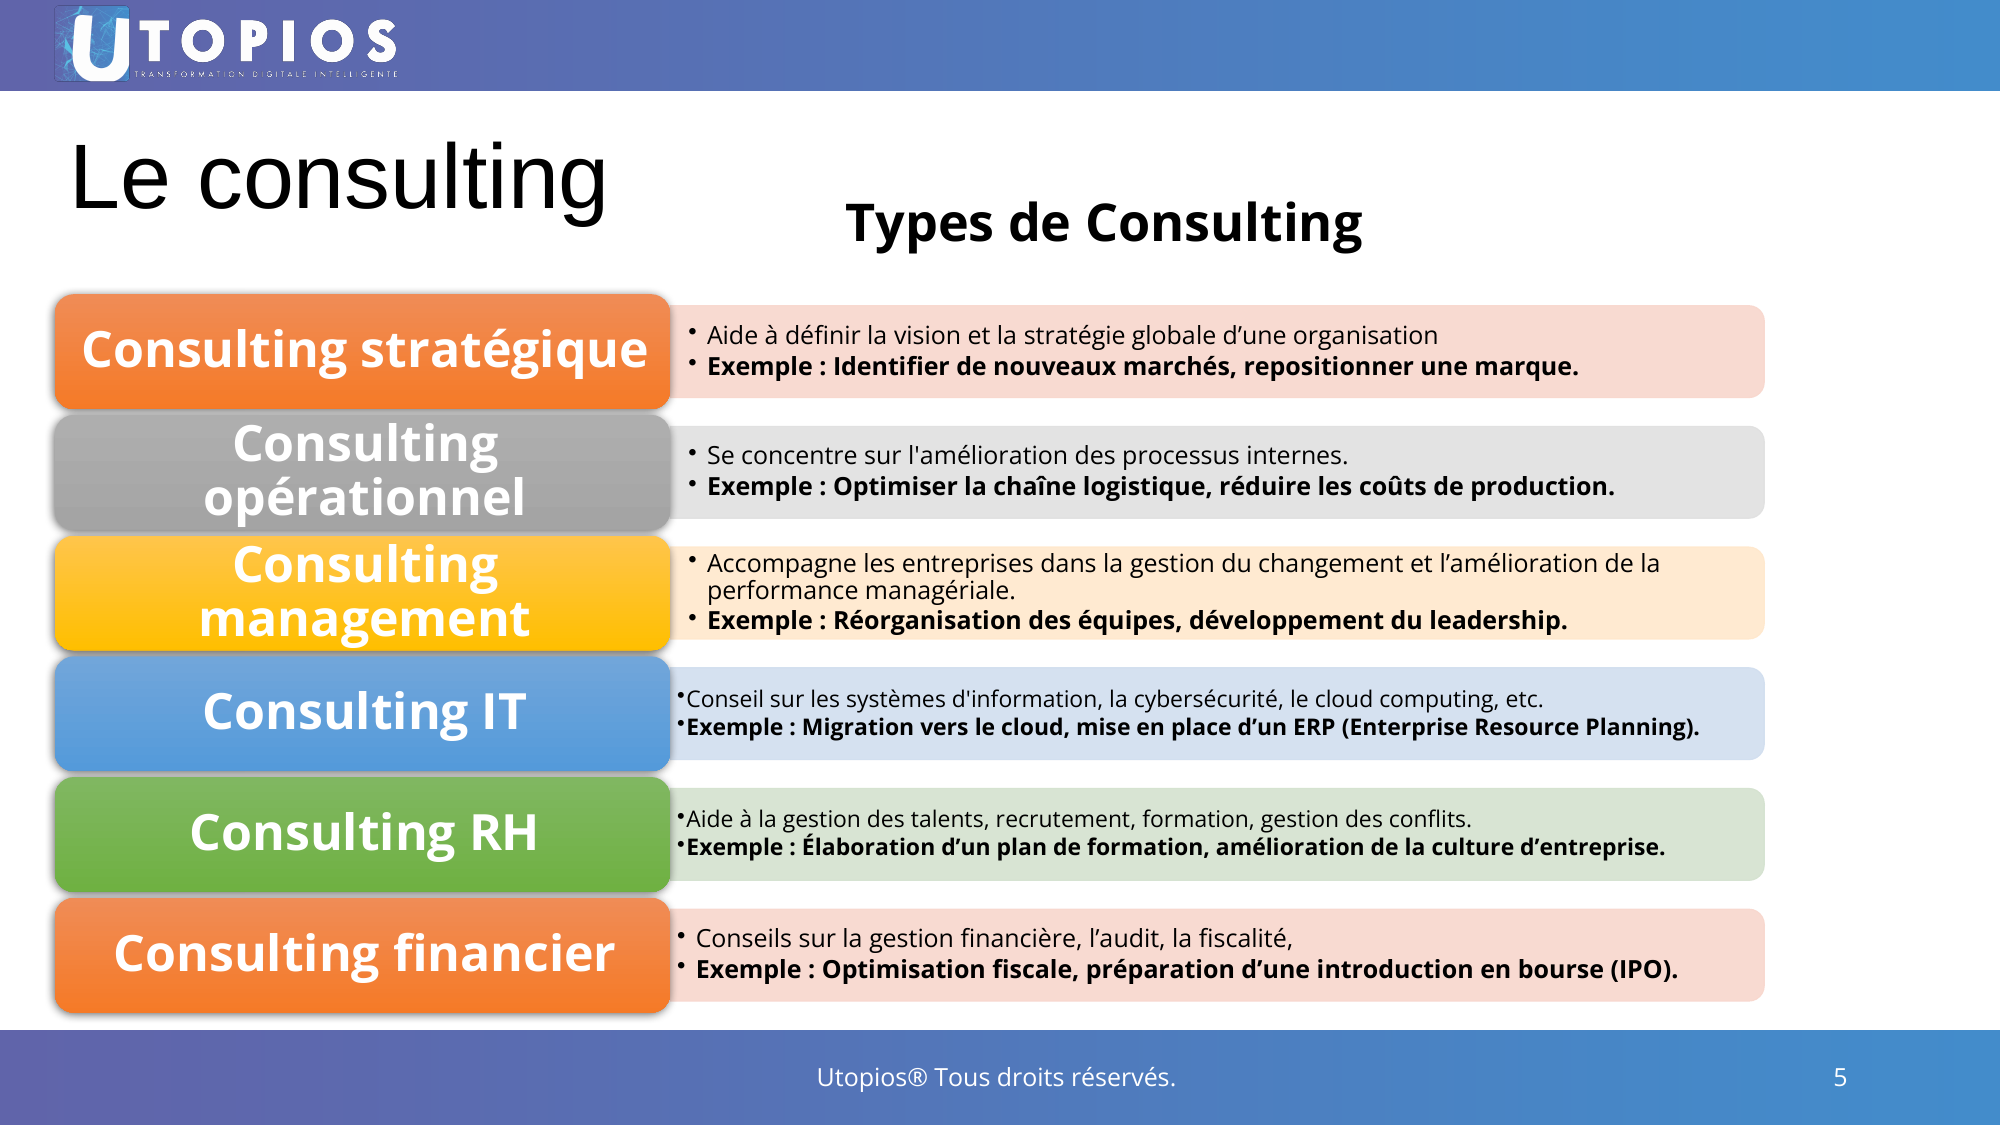

# Le consulting
Types de Consulting
Aide à définir la vision et la stratégie globale d’une organisation
Exemple : Identifier de nouveaux marchés, repositionner une marque.
Consulting stratégique
Se concentre sur l'amélioration des processus internes.
Exemple : Optimiser la chaîne logistique, réduire les coûts de production.
Consulting opérationnel
Accompagne les entreprises dans la gestion du changement et l’amélioration de la performance managériale.
Exemple : Réorganisation des équipes, développement du leadership.
Consulting management
Conseil sur les systèmes d'information, la cybersécurité, le cloud computing, etc.
Exemple : Migration vers le cloud, mise en place d’un ERP (Enterprise Resource Planning).
Consulting IT
Aide à la gestion des talents, recrutement, formation, gestion des conflits.
Exemple : Élaboration d’un plan de formation, amélioration de la culture d’entreprise.
Consulting RH
Conseils sur la gestion financière, l’audit, la fiscalité,
Exemple : Optimisation fiscale, préparation d’une introduction en bourse (IPO).
Consulting financier
Utopios® Tous droits réservés.
5